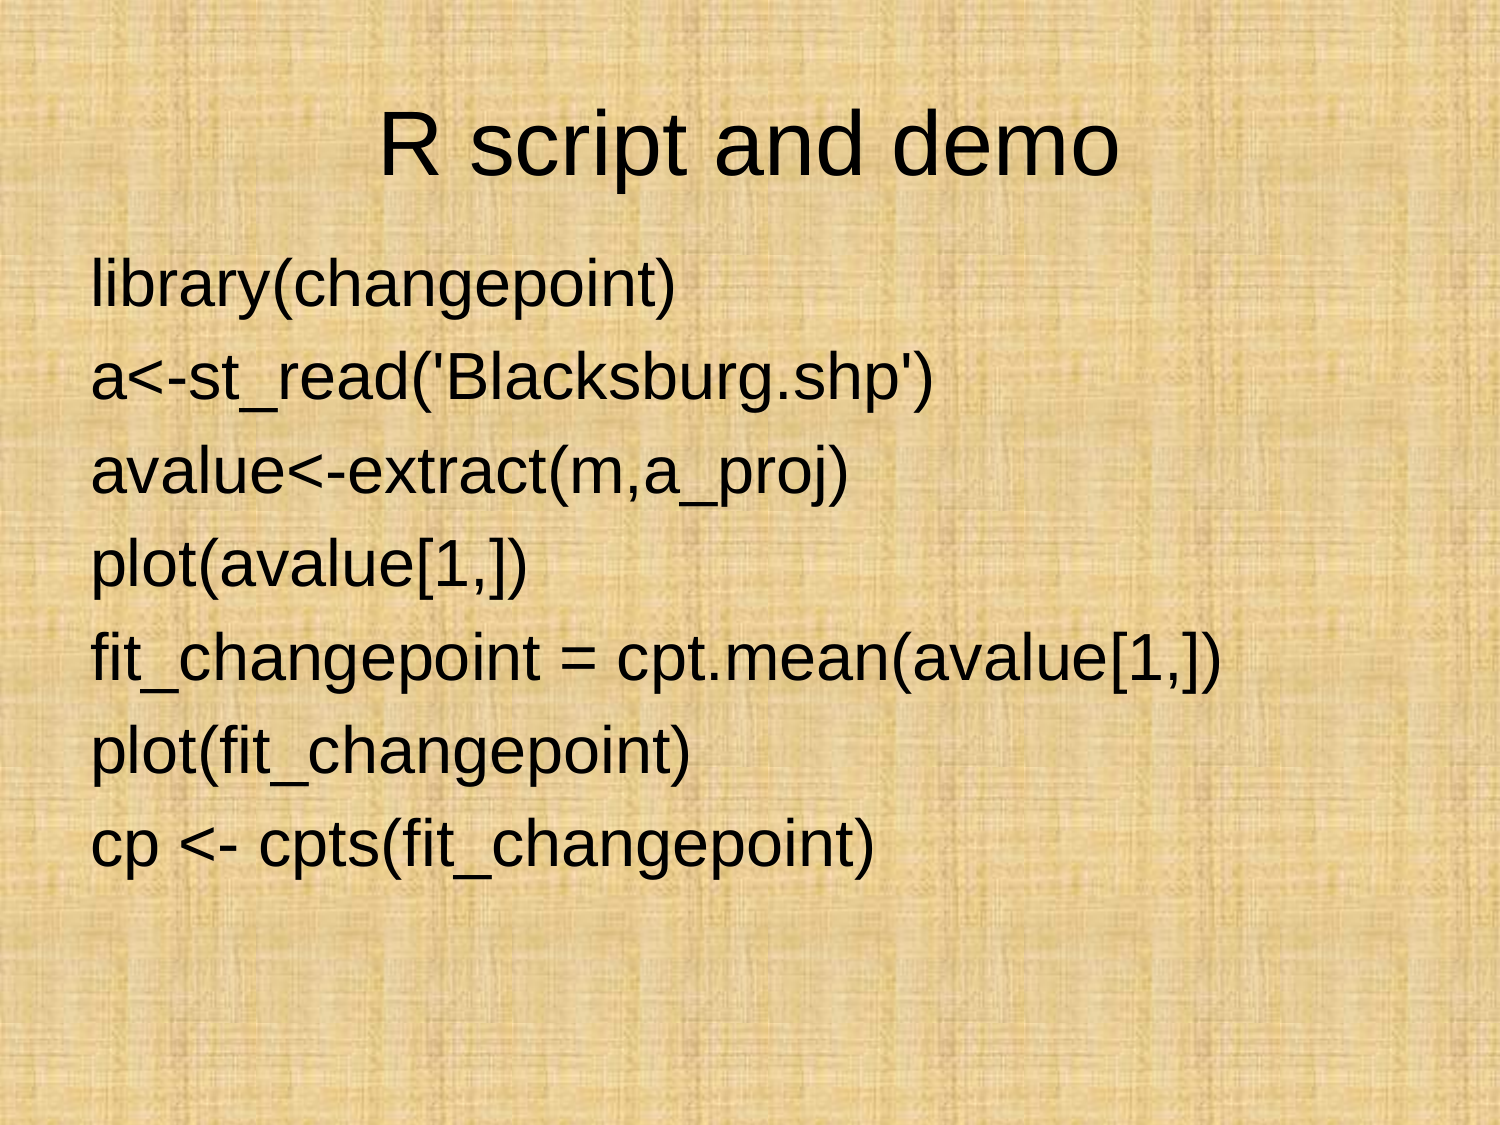

# R script and demo
library(changepoint)
a<-st_read('Blacksburg.shp')
avalue<-extract(m,a_proj)
plot(avalue[1,])
fit_changepoint = cpt.mean(avalue[1,])
plot(fit_changepoint)
cp <- cpts(fit_changepoint)